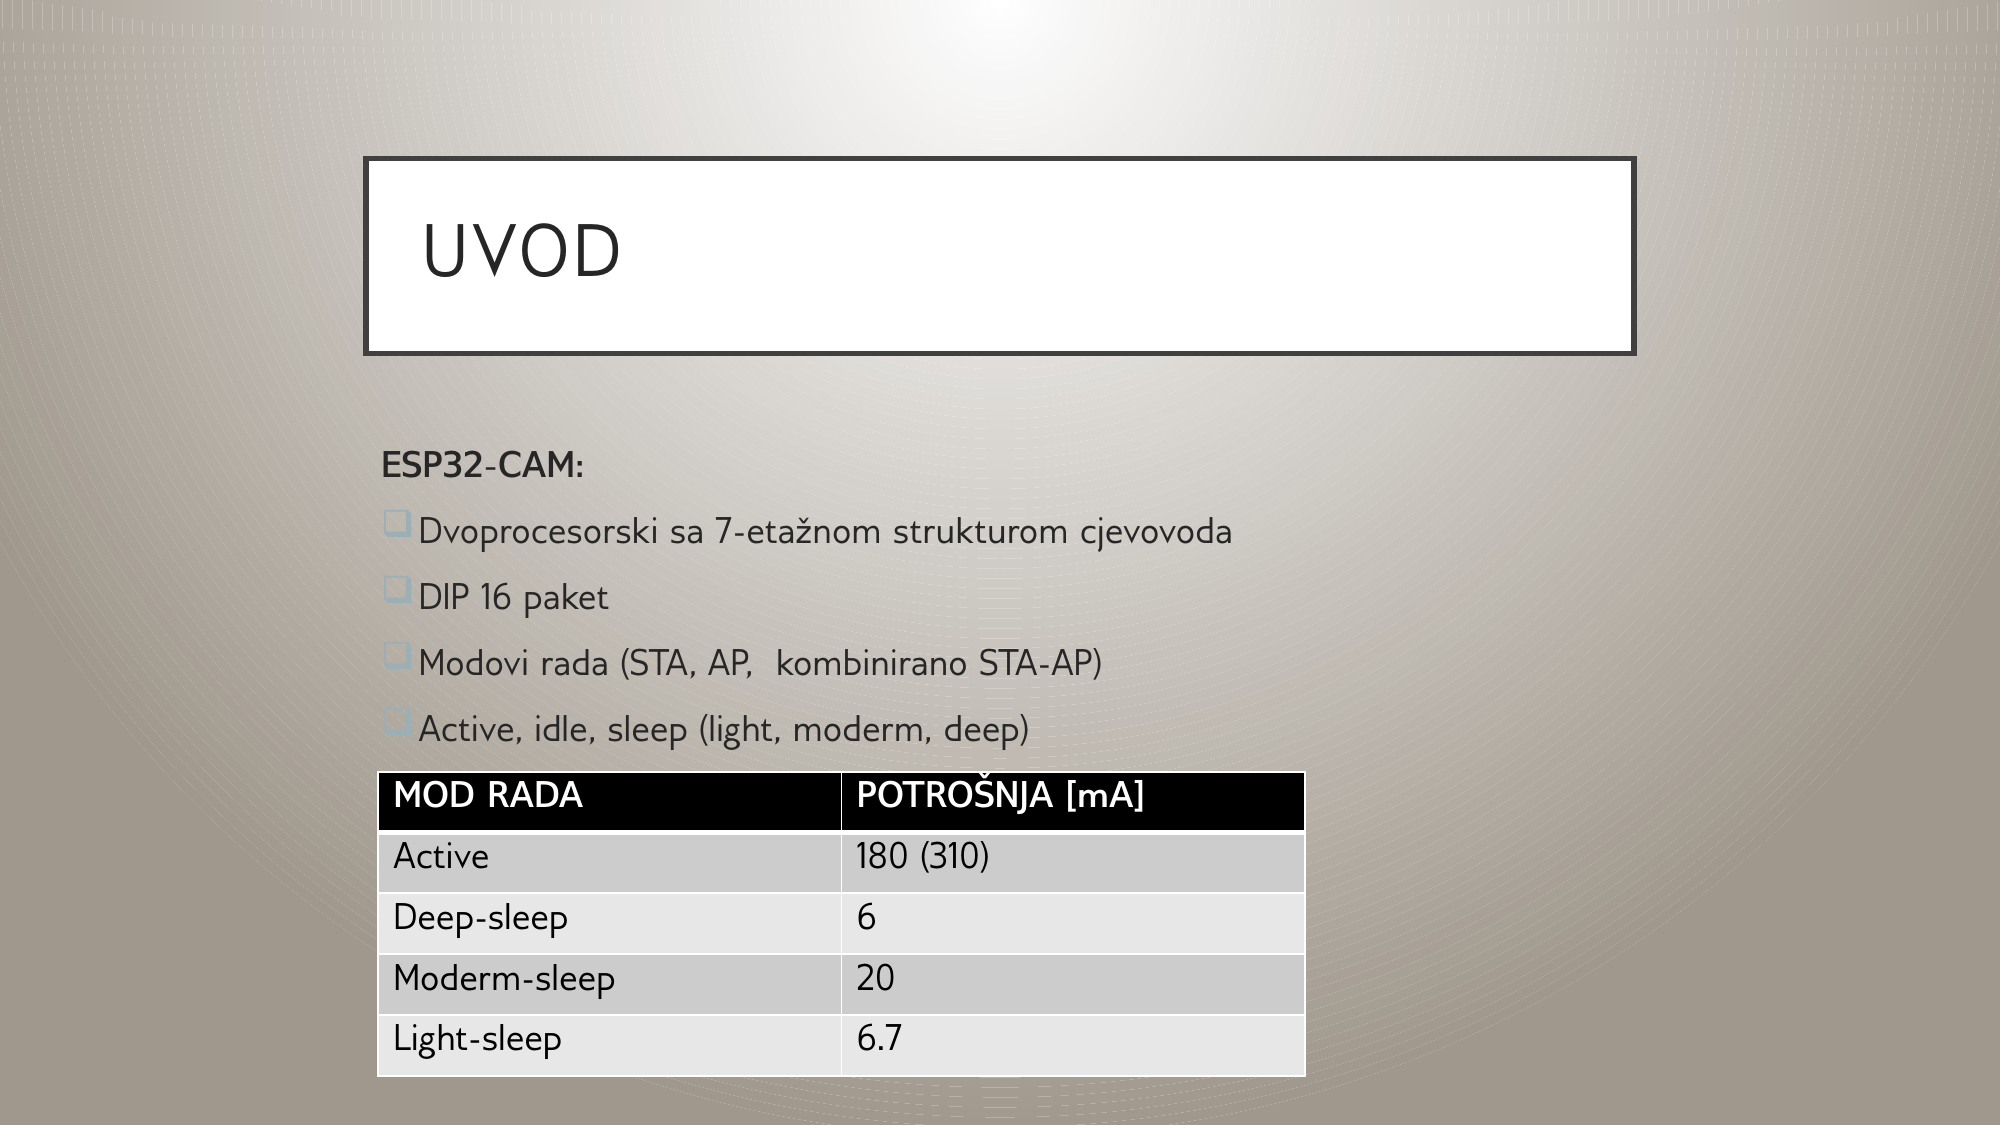

# Uvod
ESP32-CAM:
Dvoprocesorski sa 7-etažnom strukturom cjevovoda
DIP 16 paket
Modovi rada (STA, AP,  kombinirano STA-AP)
Active, idle, sleep (light, moderm, deep)
| MOD RADA | POTROŠNJA [mA] |
| --- | --- |
| Active | 180 (310) |
| Deep-sleep | 6 |
| Moderm-sleep | 20 |
| Light-sleep | 6.7 |